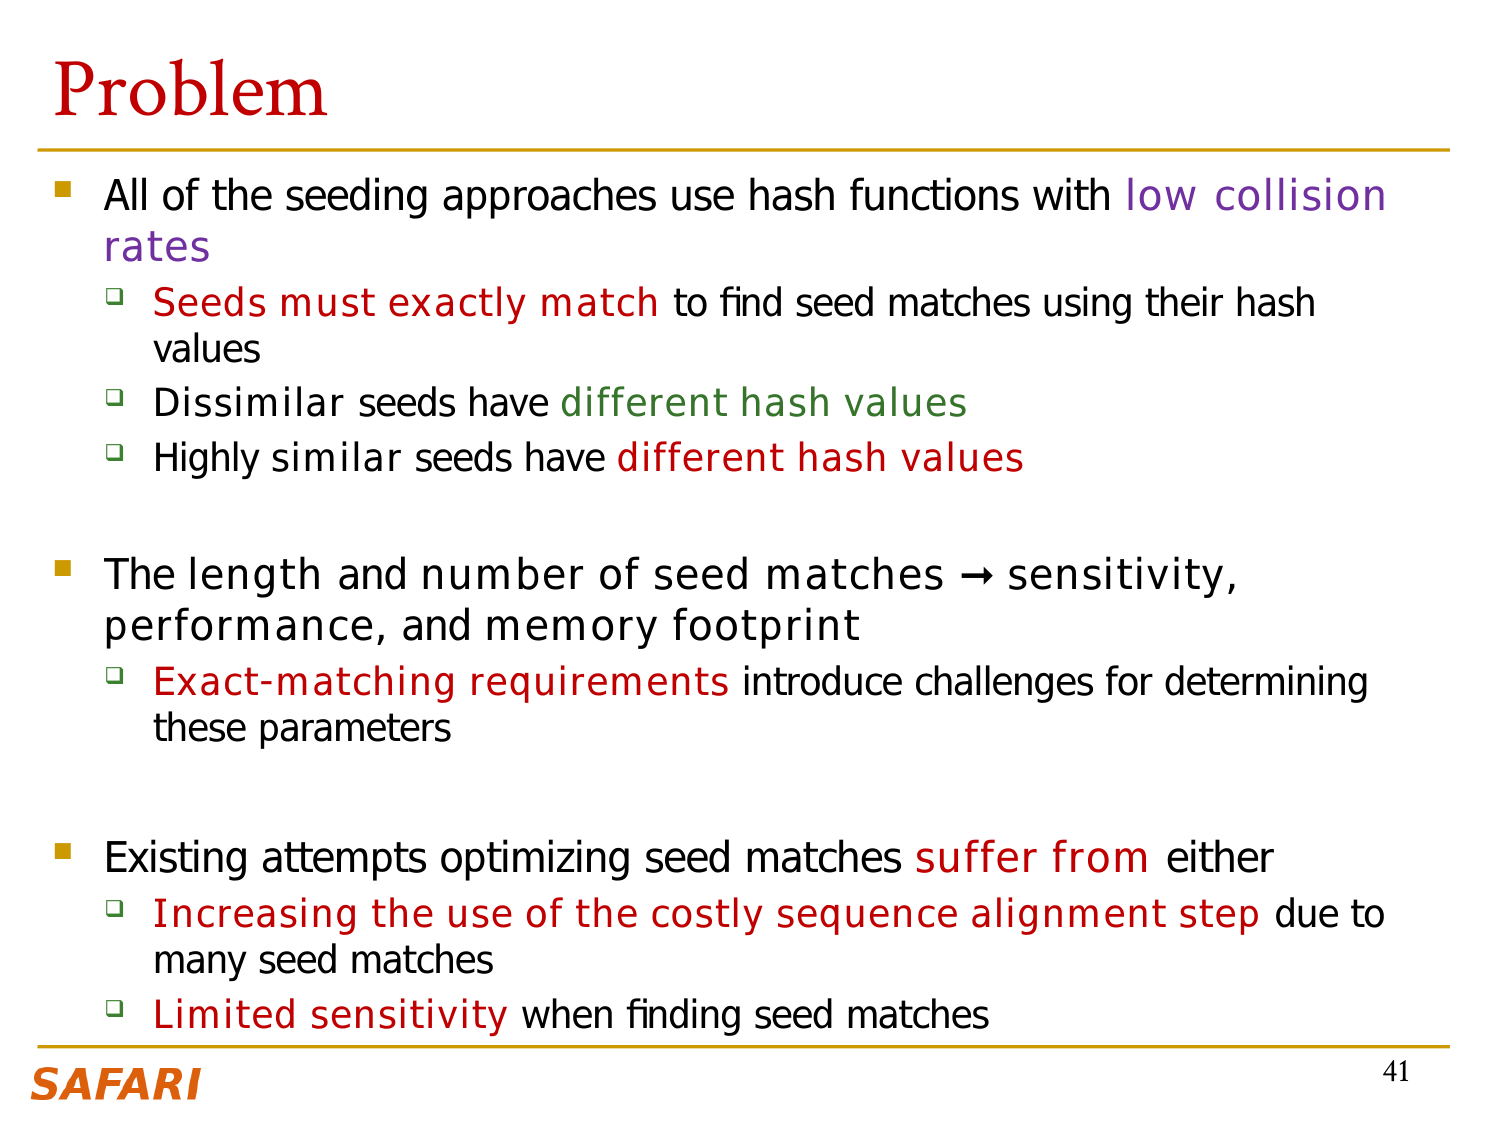

# Problem
All of the seeding approaches use hash functions with low collision rates
Seeds must exactly match to find seed matches using their hash values
Dissimilar seeds have different hash values
Highly similar seeds have different hash values

The length and number of seed matches ➞ sensitivity, performance, and memory footprint
Exact-matching requirements introduce challenges for determining these parameters

Existing attempts optimizing seed matches suffer from either
Increasing the use of the costly sequence alignment step due to many seed matches
Limited sensitivity when finding seed matches
41